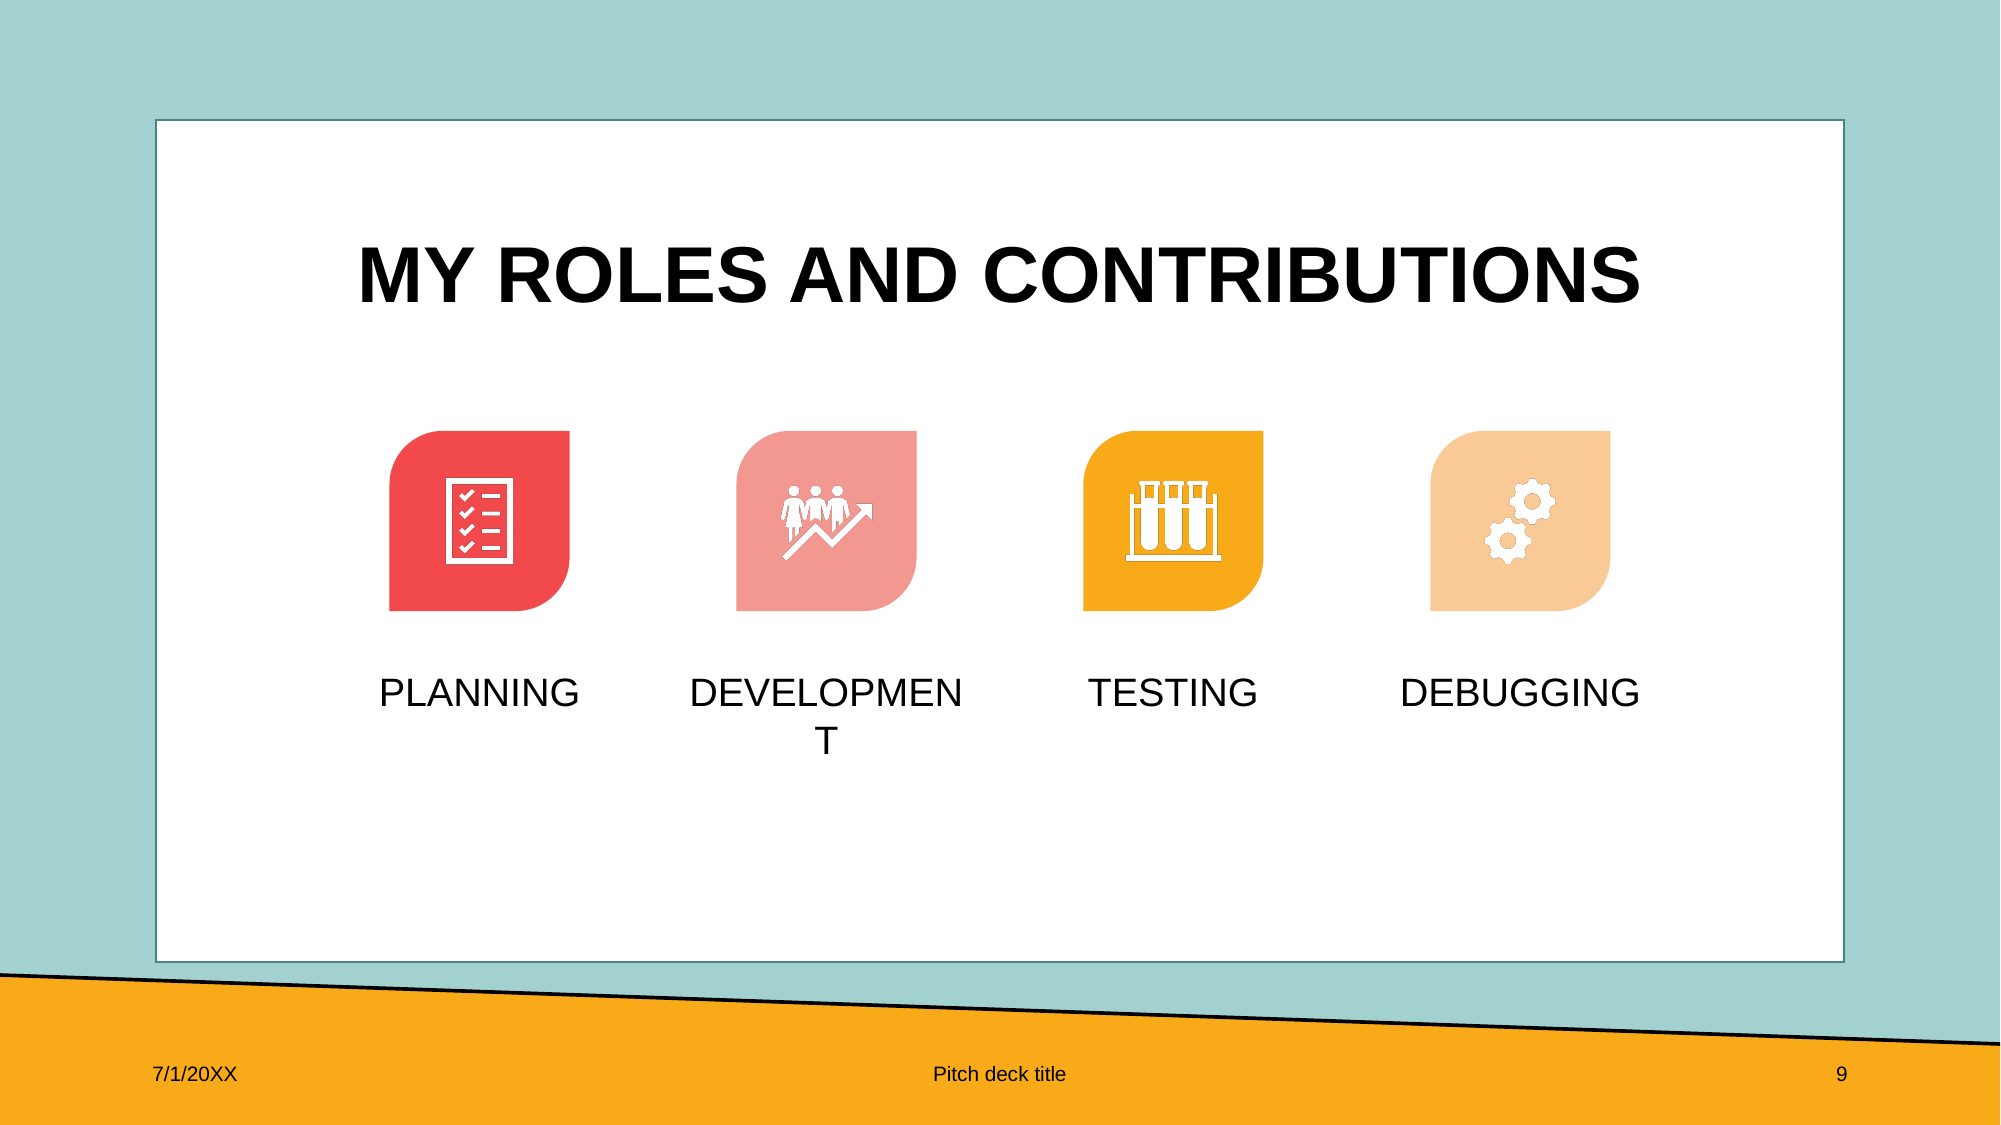

# My Roles And Contributions
Planning
Development
Testing
Debugging
7/1/20XX
Pitch deck title
9